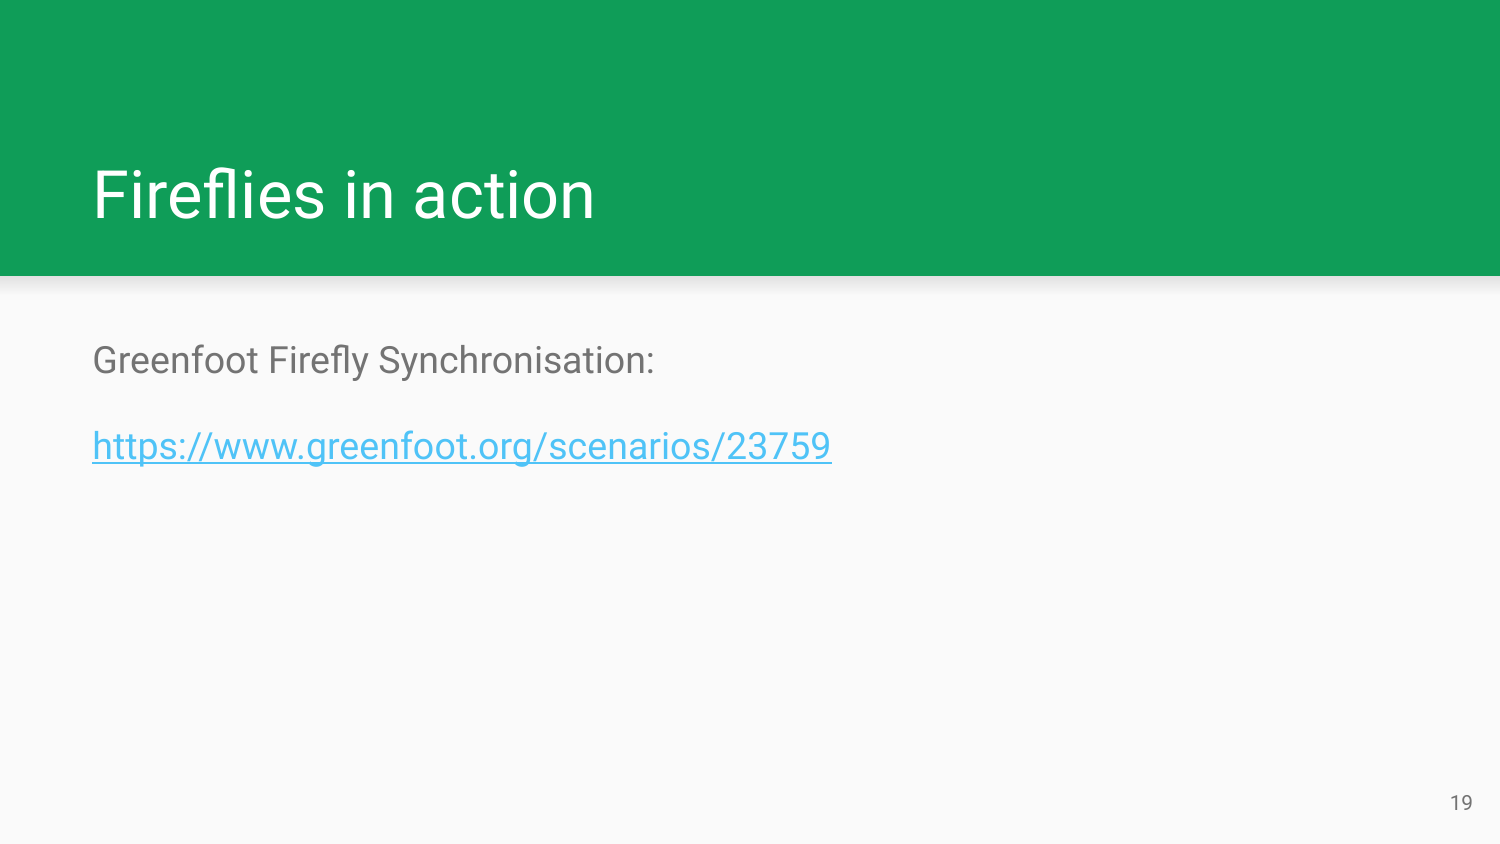

# Fireflies in action
Greenfoot Firefly Synchronisation:
https://www.greenfoot.org/scenarios/23759
19